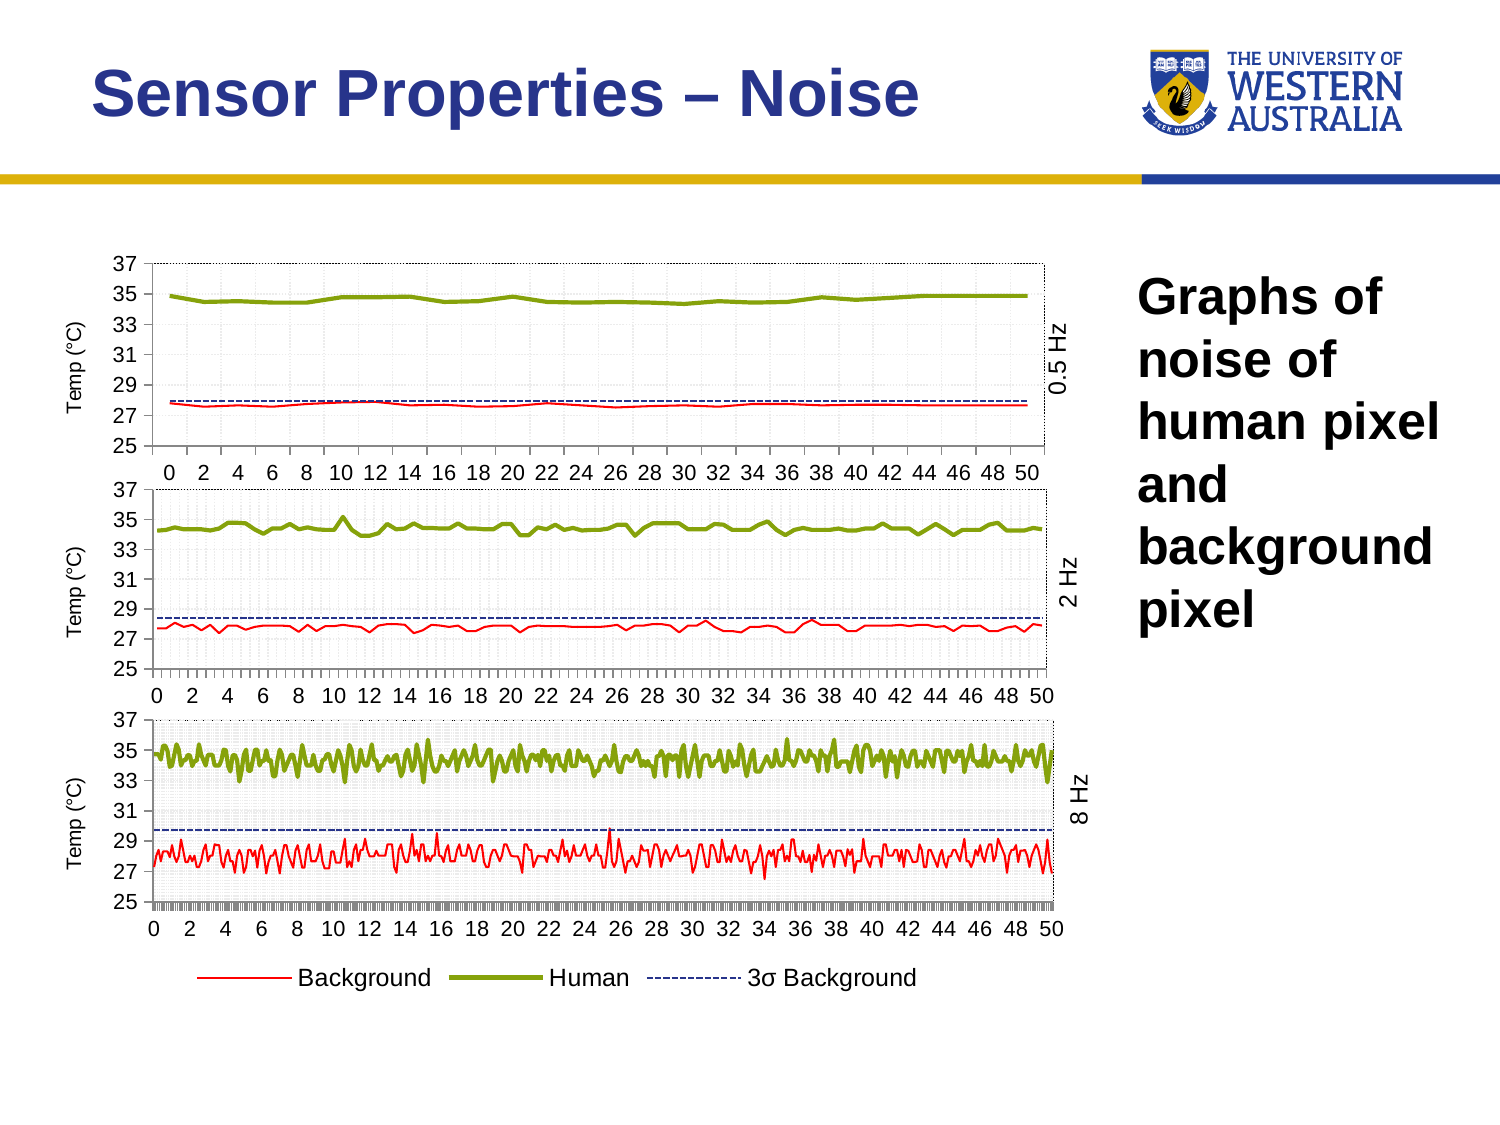

­­­­
Sensor Properties – Noise

### Chart

| Category | Background | Human | 3σ Background |
|---|---|---|---|
| 0 | 27.8 | 34.87 | 27.93404357611968 |
| 2 | 27.57 | 34.47 | 27.93404357611968 |
| 4 | 27.66 | 34.52 | 27.93404357611968 |
| 6 | 27.57 | 34.43 | 27.93404357611968 |
| 8 | 27.75 | 34.43 | 27.93404357611968 |
| 10 | 27.85 | 34.78 | 27.93404357611968 |
| 12 | 27.89 | 34.78 | 27.93404357611968 |
| 14 | 27.66 | 34.82 | 27.93404357611968 |
| 16 | 27.7 | 34.47 | 27.93404357611968 |
| 18 | 27.57 | 34.52 | 27.93404357611968 |
| 20 | 27.61 | 34.82 | 27.93404357611968 |
| 22 | 27.8 | 34.47 | 27.93404357611968 |
| 24 | 27.66 | 34.43 | 27.93404357611968 |
| 26 | 27.52 | 34.47 | 27.93404357611968 |
| 28 | 27.61 | 34.43 | 27.93404357611968 |
| 30 | 27.66 | 34.34 | 27.93404357611968 |
| 32 | 27.57 | 34.52 | 27.93404357611968 |
| 34 | 27.75 | 34.43 | 27.93404357611968 |
| 36 | 27.75 | 34.47 | 27.93404357611968 |
| 38 | 27.66 | 34.78 | 27.93404357611968 |
| 40 | 27.7 | 34.61 | 27.93404357611968 |
| 42 | 27.7 | 34.74 | 27.93404357611968 |
| 44 | 27.66 | 34.87 | 27.93404357611968 |
| 46 | 27.66 | 34.87 | 27.93404357611968 |
| 48 | 27.66 | 34.87 | 27.93404357611968 |
| 50 | 27.66 | 34.87 | 27.93404357611968 |
0.5 Hz

### Chart

| Category | Background | Human | 3σ Background |
|---|---|---|---|
| 0 | 27.7 | 34.25 | 28.37509441367026 |
| 0.5 | 27.7 | 34.30000000000001 | 28.37509441367026 |
| 1 | 28.08 | 34.47 | 28.37509441367026 |
| 1.5 | 27.8 | 34.34 | 28.37509441367026 |
| 2 | 27.94 | 34.34 | 28.37509441367026 |
| 2.5 | 27.57 | 34.34 | 28.37509441367026 |
| 3 | 27.94 | 34.26 | 28.37509441367026 |
| 3.5 | 27.38 | 34.39 | 28.37509441367026 |
| 4 | 27.89 | 34.78 | 28.37509441367026 |
| 4.5 | 27.89 | 34.78 | 28.37509441367026 |
| 5 | 27.61 | 34.74 | 28.37509441367026 |
| 5.5 | 27.8 | 34.34 | 28.37509441367026 |
| 6 | 27.89 | 34.04 | 28.37509441367026 |
| 6.5 | 27.89 | 34.39 | 28.37509441367026 |
| 7 | 27.89 | 34.39 | 28.37509441367026 |
| 7.5 | 27.85 | 34.7 | 28.37509441367026 |
| 8 | 27.47 | 34.34 | 28.37509441367026 |
| 8.5 | 27.94 | 34.47 | 28.37509441367026 |
| 9 | 27.52 | 34.34 | 28.37509441367026 |
| 9.5 | 27.85 | 34.30000000000001 | 28.37509441367026 |
| 10 | 27.85 | 34.30000000000001 | 28.37509441367026 |
| 10.5 | 27.94 | 35.17 | 28.37509441367026 |
| 11 | 27.85 | 34.30000000000001 | 28.37509441367026 |
| 11.5 | 27.8 | 33.91 | 28.37509441367026 |
| 12 | 27.43 | 33.91 | 28.37509441367026 |
| 12.5 | 27.89 | 34.08 | 28.37509441367026 |
| 13 | 27.99 | 34.7 | 28.37509441367026 |
| 13.5 | 27.99 | 34.34 | 28.37509441367026 |
| 14 | 27.94 | 34.39 | 28.37509441367026 |
| 14.5 | 27.38 | 34.74 | 28.37509441367026 |
| 15 | 27.57 | 34.43 | 28.37509441367026 |
| 15.5 | 27.94 | 34.43 | 28.37509441367026 |
| 16 | 27.89 | 34.39 | 28.37509441367026 |
| 16.5 | 27.8 | 34.39 | 28.37509441367026 |
| 17 | 27.89 | 34.74 | 28.37509441367026 |
| 17.5 | 27.52 | 34.39 | 28.37509441367026 |
| 18 | 27.52 | 34.39 | 28.37509441367026 |
| 18.5 | 27.8 | 34.34 | 28.37509441367026 |
| 19 | 27.89 | 34.34 | 28.37509441367026 |
| 19.5 | 27.89 | 34.7 | 28.37509441367026 |
| 20 | 27.89 | 34.7 | 28.37509441367026 |
| 20.5 | 27.43 | 33.95 | 28.37509441367026 |
| 21 | 27.8 | 33.95 | 28.37509441367026 |
| 21.5 | 27.89 | 34.47 | 28.37509441367026 |
| 22 | 27.85 | 34.34 | 28.37509441367026 |
| 22.5 | 27.85 | 34.65 | 28.37509441367026 |
| 23 | 27.85 | 34.30000000000001 | 28.37509441367026 |
| 23.5 | 27.8 | 34.43 | 28.37509441367026 |
| 24 | 27.8 | 34.26 | 28.37509441367026 |
| 24.5 | 27.8 | 34.30000000000001 | 28.37509441367026 |
| 25 | 27.8 | 34.30000000000001 | 28.37509441367026 |
| 25.5 | 27.85 | 34.39 | 28.37509441367026 |
| 26 | 27.94 | 34.65 | 28.37509441367026 |
| 26.5 | 27.57 | 34.65 | 28.37509441367026 |
| 27 | 27.89 | 33.91 | 28.37509441367026 |
| 27.5 | 27.89 | 34.43 | 28.37509441367026 |
| 28 | 27.99 | 34.74 | 28.37509441367026 |
| 28.5 | 27.99 | 34.74 | 28.37509441367026 |
| 29 | 27.89 | 34.74 | 28.37509441367026 |
| 29.5 | 27.43 | 34.74 | 28.37509441367026 |
| 30 | 27.89 | 34.34 | 28.37509441367026 |
| 30.5 | 27.89 | 34.34 | 28.37509441367026 |
| 31 | 28.22 | 34.34 | 28.37509441367026 |
| 31.5 | 27.8 | 34.7 | 28.37509441367026 |
| 32 | 27.52 | 34.65 | 28.37509441367026 |
| 32.5 | 27.52 | 34.30000000000001 | 28.37509441367026 |
| 33 | 27.43 | 34.30000000000001 | 28.37509441367026 |
| 33.5 | 27.8 | 34.30000000000001 | 28.37509441367026 |
| 34 | 27.8 | 34.65 | 28.37509441367026 |
| 34.5 | 27.89 | 34.87 | 28.37509441367026 |
| 35 | 27.8 | 34.30000000000001 | 28.37509441367026 |
| 35.5 | 27.43 | 33.95 | 28.37509441367026 |
| 36 | 27.43 | 34.30000000000001 | 28.37509441367026 |
| 36.5 | 27.99 | 34.43 | 28.37509441367026 |
| 37 | 28.27 | 34.30000000000001 | 28.37509441367026 |
| 37.5 | 27.94 | 34.30000000000001 | 28.37509441367026 |
| 38 | 27.94 | 34.30000000000001 | 28.37509441367026 |
| 38.5 | 27.94 | 34.39 | 28.37509441367026 |
| 39 | 27.52 | 34.26 | 28.37509441367026 |
| 39.5 | 27.52 | 34.26 | 28.37509441367026 |
| 40 | 27.89 | 34.39 | 28.37509441367026 |
| 40.5 | 27.89 | 34.39 | 28.37509441367026 |
| 41 | 27.89 | 34.74 | 28.37509441367026 |
| 41.5 | 27.89 | 34.39 | 28.37509441367026 |
| 42 | 27.94 | 34.39 | 28.37509441367026 |
| 42.5 | 27.85 | 34.39 | 28.37509441367026 |
| 43 | 27.94 | 33.99 | 28.37509441367026 |
| 43.5 | 27.94 | 34.34 | 28.37509441367026 |
| 44 | 27.8 | 34.7 | 28.37509441367026 |
| 44.5 | 27.85 | 34.34 | 28.37509441367026 |
| 45 | 27.52 | 33.95 | 28.37509441367026 |
| 45.5 | 27.89 | 34.30000000000001 | 28.37509441367026 |
| 46 | 27.85 | 34.30000000000001 | 28.37509441367026 |
| 46.5 | 27.89 | 34.30000000000001 | 28.37509441367026 |
| 47 | 27.52 | 34.65 | 28.37509441367026 |
| 47.5 | 27.52 | 34.78 | 28.37509441367026 |
| 48 | 27.75 | 34.26 | 28.37509441367026 |
| 48.5 | 27.85 | 34.26 | 28.37509441367026 |
| 49 | 27.47 | 34.26 | 28.37509441367026 |
| 49.5 | 27.99 | 34.43 | 28.37509441367026 |
| 50 | 27.89 | 34.34 | 28.37509441367026 |
2 Hz

### Chart

| Category | Background | Human | 3σ Background |
|---|---|---|---|
| 0 | 27.29 | 34.73000000000001 | 29.72735812473261 |
| 0.125 | 28.04 | 34.73000000000001 | 29.72735812473261 |
| 0.25 | 28.42 | 34.73000000000001 | 29.72735812473261 |
| 0.375 | 27.67 | 34.38 | 29.72735812473261 |
| 0.5 | 28.32 | 35.30000000000001 | 29.72735812473261 |
| 0.625 | 28.32 | 35.30000000000001 | 29.72735812473261 |
| 0.75 | 28.32 | 34.95 | 29.72735812473261 |
| 0.875 | 27.94 | 33.9 | 29.72735812473261 |
| 1 | 28.74 | 33.99 | 29.72735812473261 |
| 1.125 | 28.0 | 34.7 | 29.72735812473261 |
| 1.25 | 27.62 | 35.39 | 29.72735812473261 |
| 1.375 | 28.0 | 35.04 | 29.72735812473261 |
| 1.5 | 29.11 | 33.99 | 29.72735812473261 |
| 1.625 | 28.37 | 34.34 | 29.72735812473261 |
| 1.75 | 27.62 | 34.34 | 29.72735812473261 |
| 1.875 | 27.62 | 34.7 | 29.72735812473261 |
| 2 | 28.04 | 34.65 | 29.72735812473261 |
| 2.125 | 27.67 | 33.95 | 29.72735812473261 |
| 2.25 | 28.04 | 34.30000000000001 | 29.72735812473261 |
| 2.375 | 27.29 | 34.30000000000001 | 29.72735812473261 |
| 2.5 | 27.29 | 35.39 | 29.72735812473261 |
| 2.625 | 27.67 | 34.7 | 29.72735812473261 |
| 2.75 | 28.42 | 34.34 | 29.72735812473261 |
| 2.875 | 28.79 | 33.99 | 29.72735812473261 |
| 3 | 27.67 | 34.7 | 29.72735812473261 |
| 3.125 | 28.04 | 34.7 | 29.72735812473261 |
| 3.25 | 28.04 | 34.7 | 29.72735812473261 |
| 3.375 | 28.79 | 33.99 | 29.72735812473261 |
| 3.5 | 28.74 | 33.99 | 29.72735812473261 |
| 3.625 | 28.74 | 33.99 | 29.72735812473261 |
| 3.75 | 27.62 | 34.34 | 29.72735812473261 |
| 3.875 | 27.25 | 35.04 | 29.72735812473261 |
| 4 | 28.04 | 35.0 | 29.72735812473261 |
| 4.1249999999999876 | 28.42 | 33.95 | 29.72735812473261 |
| 4.25 | 27.67 | 33.6 | 29.72735812473261 |
| 4.375 | 27.67 | 34.65 | 29.72735812473261 |
| 4.5 | 26.91 | 34.7 | 29.72735812473261 |
| 4.6249999999999858 | 28.04 | 34.34 | 29.72735812473261 |
| 4.75 | 28.42 | 32.93 | 29.72735812473261 |
| 4.875 | 28.04 | 33.64 | 29.72735812473261 |
| 5 | 26.91 | 34.7 | 29.72735812473261 |
| 5.1249999999999876 | 27.29 | 35.04 | 29.72735812473261 |
| 5.25 | 28.42 | 33.64 | 29.72735812473261 |
| 5.375 | 28.42 | 33.64 | 29.72735812473261 |
| 5.5 | 28.0 | 34.34 | 29.72735812473261 |
| 5.6249999999999858 | 28.37 | 35.04 | 29.72735812473261 |
| 5.75 | 27.25 | 35.04 | 29.72735812473261 |
| 5.875 | 28.37 | 33.99 | 29.72735812473261 |
| 6 | 28.74 | 34.30000000000001 | 29.72735812473261 |
| 6.1249999999999876 | 28.0 | 34.30000000000001 | 29.72735812473261 |
| 6.25 | 26.87 | 35.0 | 29.72735812473261 |
| 6.375 | 27.62 | 34.30000000000001 | 29.72735812473261 |
| 6.5 | 28.04 | 34.34 | 29.72735812473261 |
| 6.6249999999999858 | 28.04 | 33.28 | 29.72735812473261 |
| 6.75 | 28.42 | 33.28 | 29.72735812473261 |
| 6.875 | 27.67 | 34.34 | 29.72735812473261 |
| 7 | 26.87 | 35.04 | 29.72735812473261 |
| 7.1249999999999876 | 28.0 | 34.7 | 29.72735812473261 |
| 7.25 | 28.74 | 33.64 | 29.72735812473261 |
| 7.375 | 28.74 | 33.99 | 29.72735812473261 |
| 7.5 | 28.0 | 34.34 | 29.72735812473261 |
| 7.6249999999999858 | 27.62 | 34.7 | 29.72735812473261 |
| 7.75 | 27.25 | 34.7 | 29.72735812473261 |
| 7.875 | 28.37 | 33.99 | 29.72735812473261 |
| 8 | 28.74 | 33.24 | 29.72735812473261 |
| 8.125 | 28.0 | 34.30000000000001 | 29.72735812473261 |
| 8.25 | 27.25 | 35.35 | 29.72735812473261 |
| 8.375 | 27.25 | 34.65 | 29.72735812473261 |
| 8.5 | 28.42 | 33.99 | 29.72735812473261 |
| 8.625 | 28.79 | 33.99 | 29.72735812473261 |
| 8.75 | 27.67 | 33.99 | 29.72735812473261 |
| 8.875 | 27.67 | 34.7 | 29.72735812473261 |
| 9 | 27.67 | 33.99 | 29.72735812473261 |
| 9.125 | 28.04 | 33.64 | 29.72735812473261 |
| 9.25 | 28.79 | 33.64 | 29.72735812473261 |
| 9.375 | 27.67 | 34.34 | 29.72735812473261 |
| 9.5 | 27.2 | 34.39 | 29.72735812473261 |
| 9.625 | 27.2 | 34.74 | 29.72735812473261 |
| 9.75 | 27.2 | 34.74 | 29.72735812473261 |
| 9.875 | 28.32 | 34.04 | 29.72735812473261 |
| 10 | 28.32 | 33.6 | 29.72735812473261 |
| 10.125 | 27.58 | 34.30000000000001 | 29.72735812473261 |
| 10.25 | 27.58 | 35.0 | 29.72735812473261 |
| 10.375 | 27.58 | 34.65 | 29.72735812473261 |
| 10.5 | 28.42 | 33.95 | 29.72735812473261 |
| 10.625 | 29.16 | 32.88 | 29.72735812473261 |
| 10.75 | 27.29 | 34.30000000000001 | 29.72735812473261 |
| 10.875 | 27.67 | 35.35 | 29.72735812473261 |
| 11 | 27.29 | 35.0 | 29.72735812473261 |
| 11.125 | 28.42 | 33.95 | 29.72735812473261 |
| 11.25 | 28.79 | 33.6 | 29.72735812473261 |
| 11.375 | 27.67 | 33.95 | 29.72735812473261 |
| 11.5 | 28.42 | 35.04 | 29.72735812000001 |
| 11.625 | 28.42 | 34.34 | 29.72735812000001 |
| 11.75 | 29.16 | 33.99 | 29.72735812000001 |
| 11.875 | 28.42 | 33.99 | 29.72735812000001 |
| 12 | 28.0 | 34.7 | 29.72735812000001 |
| 12.125 | 28.0 | 35.39 | 29.72735812000001 |
| 12.25 | 28.0 | 34.34 | 29.72735812000001 |
| 12.375 | 28.37 | 34.34 | 29.72735812000001 |
| 12.5 | 28.04 | 33.64 | 29.72735812000001 |
| 12.625 | 28.04 | 33.99 | 29.72735812000001 |
| 12.75 | 28.04 | 33.99 | 29.72735812000001 |
| 12.875 | 28.04 | 34.34 | 29.72735812000001 |
| 13 | 28.79 | 34.61 | 29.72735812000001 |
| 13.125 | 28.79 | 34.26 | 29.72735812000001 |
| 13.25 | 28.79 | 34.26 | 29.72735812000001 |
| 13.375 | 27.29 | 34.61 | 29.72735812000001 |
| 13.5 | 26.91 | 34.7 | 29.72735812000001 |
| 13.625 | 28.42 | 33.99 | 29.72735812000001 |
| 13.75 | 28.79 | 33.28 | 29.72735812000001 |
| 13.875 | 28.04 | 33.64 | 29.72735812000001 |
| 14 | 27.62 | 34.7 | 29.72735812000001 |
| 14.125 | 27.62 | 35.04 | 29.72735812000001 |
| 14.25 | 28.37 | 34.34 | 29.72735812000001 |
| 14.375 | 29.48 | 33.64 | 29.72735812000001 |
| 14.5 | 28.04 | 33.99 | 29.72735812000001 |
| 14.625 | 28.42 | 35.39 | 29.72735812000001 |
| 14.75 | 27.67 | 34.7 | 29.72735812000001 |
| 14.875 | 28.79 | 33.99 | 29.72735812000001 |
| 15 | 28.79 | 32.88 | 29.72735812000001 |
| 15.125 | 27.67 | 34.30000000000001 | 29.72735812000001 |
| 15.25 | 28.04 | 35.7 | 29.72735812000001 |
| 15.375 | 27.67 | 34.65 | 29.72735812000001 |
| 15.5 | 28.04 | 33.95 | 29.72735812000001 |
| 15.625 | 28.04 | 33.6 | 29.72735812000001 |
| 15.75 | 29.53 | 33.6 | 29.72735812000001 |
| 15.875 | 28.04 | 33.95 | 29.72735812000001 |
| 16 | 28.0 | 34.65 | 29.72735812000001 |
| 16.125 | 27.62 | 34.30000000000001 | 29.72735812000001 |
| 16.25 | 28.37 | 34.30000000000001 | 29.72735812000001 |
| 16.375 | 28.74 | 33.95 | 29.72735812000001 |
| 16.5 | 27.67 | 34.30000000000001 | 29.72735812000001 |
| 16.625 | 27.67 | 34.65 | 29.72735812000001 |
| 16.75 | 27.67 | 35.0 | 29.72735812000001 |
| 16.875 | 28.42 | 33.6 | 29.72735812000001 |
| 17 | 28.79 | 34.30000000000001 | 29.72735812000001 |
| 17.125 | 28.04 | 34.65 | 29.72735812000001 |
| 17.25 | 28.04 | 35.0 | 29.72735812000001 |
| 17.375 | 28.04 | 34.65 | 29.72735812000001 |
| 17.5 | 28.79 | 33.95 | 29.72735812000001 |
| 17.625 | 28.42 | 34.30000000000001 | 29.72735812000001 |
| 17.75 | 27.67 | 34.65 | 29.72735812000001 |
| 17.875 | 27.67 | 35.35 | 29.72735812000001 |
| 18 | 28.37 | 34.34 | 29.72735812000001 |
| 18.125 | 28.74 | 33.99 | 29.72735812000001 |
| 18.25 | 28.74 | 33.99 | 29.72735812000001 |
| 18.375 | 27.62 | 34.34 | 29.72735812000001 |
| 18.5 | 27.29 | 34.7 | 29.72735812000001 |
| 18.625 | 27.29 | 35.04 | 29.72735812000001 |
| 18.75 | 28.04 | 35.04 | 29.72735812000001 |
| 18.875 | 28.42 | 32.93 | 29.72735812000001 |
| 19 | 28.42 | 33.6 | 29.72735812000001 |
| 19.125 | 28.04 | 34.30000000000001 | 29.72735812000001 |
| 19.25 | 27.67 | 34.65 | 29.72735812000001 |
| 19.375 | 28.04 | 34.30000000000001 | 29.72735812000001 |
| 19.5 | 28.79 | 33.6 | 29.72735812000001 |
| 19.625 | 28.79 | 33.6 | 29.72735812000001 |
| 19.75 | 28.42 | 34.30000000000001 | 29.72735812000001 |
| 19.875 | 28.04 | 34.65 | 29.72735812000001 |
| 20 | 28.0 | 35.0 | 29.72735812000001 |
| 20.125 | 28.0 | 33.95 | 29.72735812000001 |
| 20.25 | 28.0 | 33.6 | 29.72735812000001 |
| 20.375 | 27.62 | 35.35 | 29.72735812000001 |
| 20.5 | 26.91 | 34.65 | 29.72735812000001 |
| 20.625 | 28.79 | 34.30000000000001 | 29.72735812000001 |
| 20.75 | 28.79 | 33.6 | 29.72735812000001 |
| 20.875 | 28.42 | 34.30000000000001 | 29.72735812000001 |
| 21 | 28.42 | 34.7 | 29.72735812000001 |
| 21.125 | 27.29 | 34.7 | 29.72735812000001 |
| 21.25 | 27.67 | 34.34 | 29.72735812000001 |
| 21.375 | 28.04 | 34.7 | 29.72735812000001 |
| 21.5 | 28.0 | 33.95 | 29.72735812000001 |
| 21.625 | 28.0 | 35.0 | 29.72735812000001 |
| 21.75 | 28.0 | 35.0 | 29.72735812000001 |
| 21.875 | 27.62 | 34.30000000000001 | 29.72735812000001 |
| 22 | 28.42 | 34.65 | 29.72735812000001 |
| 22.125 | 28.42 | 33.6 | 29.72735812000001 |
| 22.25 | 28.04 | 34.30000000000001 | 29.72735812000001 |
| 22.375 | 28.04 | 34.65 | 29.72735812000001 |
| 22.5 | 27.62 | 34.7 | 29.72735812000001 |
| 22.625 | 28.37 | 33.99 | 29.72735812000001 |
| 22.75 | 29.11 | 33.99 | 29.72735812000001 |
| 22.875 | 28.0 | 33.64 | 29.72735812000001 |
| 23 | 28.37 | 34.65 | 29.72735812000001 |
| 23.125 | 27.62 | 35.0 | 29.72735812000001 |
| 23.25 | 28.0 | 33.95 | 29.72735812000001 |
| 23.375 | 28.74 | 33.95 | 29.72735812000001 |
| 23.5 | 28.04 | 33.95 | 29.72735812000001 |
| 23.625 | 28.04 | 35.0 | 29.72735812000001 |
| 23.75 | 28.04 | 34.65 | 29.72735812000001 |
| 23.875 | 28.42 | 34.30000000000001 | 29.72735812000001 |
| 24 | 28.79 | 34.30000000000001 | 29.72735812000001 |
| 24.125 | 28.04 | 34.65 | 29.72735812000001 |
| 24.25 | 27.67 | 34.30000000000001 | 29.72735812000001 |
| 24.375 | 28.04 | 33.95 | 29.72735812000001 |
| 24.5 | 28.04 | 33.28 | 29.72735812000001 |
| 24.625 | 28.79 | 33.64 | 29.72735812000001 |
| 24.75 | 28.04 | 33.64 | 29.72735812000001 |
| 24.875 | 28.04 | 34.34 | 29.72735812000001 |
| 25 | 27.25 | 34.30000000000001 | 29.72735812000001 |
| 25.125 | 27.25 | 34.65 | 29.72735812000001 |
| 25.25 | 28.37 | 34.30000000000001 | 29.72735812000001 |
| 25.375 | 29.85 | 33.95 | 29.72735812000001 |
| 25.5 | 27.67 | 34.30000000000001 | 29.72735812000001 |
| 25.625 | 27.29 | 35.35 | 29.72735812000001 |
| 25.75 | 27.67 | 34.30000000000001 | 29.72735812000001 |
| 25.875 | 29.16 | 33.6 | 29.72735812000001 |
| 26 | 28.42 | 33.55 | 29.72735812000001 |
| 26.125 | 27.67 | 34.26 | 29.72735812000001 |
| 26.25 | 26.91 | 34.61 | 29.72735812000001 |
| 26.375 | 27.67 | 34.61 | 29.72735812000001 |
| 26.5 | 27.67 | 34.30000000000001 | 29.72735812000001 |
| 26.625 | 28.04 | 34.30000000000001 | 29.72735812000001 |
| 26.75 | 27.67 | 34.65 | 29.72735812000001 |
| 26.875 | 27.29 | 35.0 | 29.72735812000001 |
| 27 | 27.62 | 34.65 | 29.72735812000001 |
| 27.125 | 28.74 | 33.95 | 29.72735812000001 |
| 27.25 | 28.37 | 34.30000000000001 | 29.72735812000001 |
| 27.375 | 28.37 | 33.95 | 29.72735812000001 |
| 27.5 | 28.42 | 34.30000000000001 | 29.72735812000001 |
| 27.625 | 27.29 | 33.95 | 29.72735812000001 |
| 27.75 | 28.04 | 33.95 | 29.72735812000001 |
| 27.875 | 28.79 | 33.24 | 29.72735812000001 |
| 28 | 28.79 | 34.61 | 29.72735812000001 |
| 28.125 | 28.42 | 34.61 | 29.72735812000001 |
| 28.25 | 27.29 | 34.96 | 29.72735812000001 |
| 28.375 | 28.04 | 34.61 | 29.72735812000001 |
| 28.5 | 28.42 | 33.28 | 29.72735812000001 |
| 28.625 | 28.04 | 34.7 | 29.72735812000001 |
| 28.75 | 27.67 | 34.7 | 29.72735812000001 |
| 28.875 | 28.04 | 34.34 | 29.72735812000001 |
| 29 | 28.37 | 34.65 | 29.72735812000001 |
| 29.125 | 28.74 | 34.65 | 29.72735812000001 |
| 29.25 | 28.0 | 33.24 | 29.72735812000001 |
| 29.375 | 28.0 | 35.0 | 29.72735812000001 |
| 29.5 | 28.04 | 35.35 | 29.72735812000001 |
| 29.625 | 28.04 | 33.95 | 29.72735812000001 |
| 29.75 | 28.42 | 33.24 | 29.72735812000001 |
| 29.875 | 28.04 | 33.95 | 29.72735812000001 |
| 30 | 26.91 | 34.65 | 29.72735812000001 |
| 30.125 | 27.29 | 35.35 | 29.72735812000001 |
| 30.25 | 28.04 | 34.30000000000001 | 29.72735812000001 |
| 30.375 | 28.79 | 33.24 | 29.72735812000001 |
| 30.5 | 28.79 | 34.30000000000001 | 29.72735812000001 |
| 30.625 | 28.04 | 34.65 | 29.72735812000001 |
| 30.75 | 27.29 | 34.65 | 29.72735812000001 |
| 30.875 | 27.29 | 34.65 | 29.72735812000001 |
| 31 | 28.74 | 33.95 | 29.72735812000001 |
| 31.125 | 28.74 | 33.95 | 29.72735812000001 |
| 31.25 | 28.37 | 34.30000000000001 | 29.72735812000001 |
| 31.375 | 27.62 | 34.30000000000001 | 29.72735812000001 |
| 31.5 | 27.62 | 35.0 | 29.72735812000001 |
| 31.625 | 29.11 | 34.30000000000001 | 29.72735812000001 |
| 31.75 | 28.37 | 33.6 | 29.72735812000001 |
| 31.875 | 27.62 | 33.6 | 29.72735812000001 |
| 32 | 28.0 | 34.96 | 29.72735812000001 |
| 32.125 | 27.62 | 34.61 | 29.72735812000001 |
| 32.25 | 28.37 | 33.91 | 29.72735812000001 |
| 32.375 | 28.74 | 34.26 | 29.72735812000001 |
| 32.5 | 28.04 | 33.99 | 29.72735812000001 |
| 32.625 | 27.67 | 35.39 | 29.72735812000001 |
| 32.75 | 27.67 | 35.04 | 29.72735812000001 |
| 32.875 | 28.42 | 33.99 | 29.72735812000001 |
| 33 | 28.37 | 33.28 | 29.72735812000001 |
| 33.125 | 27.62 | 33.99 | 29.72735812000001 |
| 33.25 | 26.87 | 34.7 | 29.72735812000001 |
| 33.375 | 27.62 | 35.04 | 29.72735812000001 |
| 33.5 | 27.62 | 33.6 | 29.72735812000001 |
| 33.625 | 28.0 | 33.6 | 29.72735812000001 |
| 33.75 | 28.74 | 33.6 | 29.72735812000001 |
| 33.875 | 28.0 | 33.95 | 29.72735812000001 |
| 34 | 26.49 | 34.26 | 29.72735812000001 |
| 34.125 | 28.0 | 34.61 | 29.72735812000001 |
| 34.25 | 28.37 | 34.26 | 29.72735812000001 |
| 34.375 | 28.0 | 33.91 | 29.72735812000001 |
| 34.5 | 28.42 | 33.99 | 29.72735812000001 |
| 34.625 | 27.29 | 35.04 | 29.72735812000001 |
| 34.75 | 28.42 | 34.34 | 29.72735812000001 |
| 34.875 | 28.42 | 33.99 | 29.72735812000001 |
| 35 | 28.79 | 33.99 | 29.72735812000001 |
| 35.125 | 27.67 | 34.34 | 29.72735812000001 |
| 35.25 | 28.04 | 35.74 | 29.72735812000001 |
| 35.375 | 27.67 | 34.34 | 29.72735812000001 |
| 35.5 | 29.11 | 34.30000000000001 | 29.72735812000001 |
| 35.625 | 29.11 | 33.95 | 29.72735812000001 |
| 35.75 | 28.0 | 34.30000000000001 | 29.72735812000001 |
| 35.875 | 28.0 | 35.0 | 29.72735812000001 |
| 36 | 27.62 | 34.96 | 29.72735812000001 |
| 36.125 | 28.37 | 34.61 | 29.72735812000001 |
| 36.25 | 27.62 | 34.26 | 29.72735812000001 |
| 36.375 | 27.62 | 34.26 | 29.72735812000001 |
| 36.5 | 28.09 | 35.0 | 29.72735812000001 |
| 36.625 | 26.96 | 34.65 | 29.72735812000001 |
| 36.75 | 28.09 | 34.65 | 29.72735812000001 |
| 36.875 | 27.71 | 34.30000000000001 | 29.72735812000001 |
| 37 | 28.79 | 33.6 | 29.72735812000001 |
| 37.125 | 28.04 | 35.0 | 29.72735812000001 |
| 37.25 | 27.29 | 34.65 | 29.72735812000001 |
| 37.375 | 28.04 | 34.65 | 29.72735812000001 |
| 37.5 | 28.04 | 33.6 | 29.72735812000001 |
| 37.625 | 28.42 | 34.65 | 29.72735812000001 |
| 37.75 | 28.04 | 35.0 | 29.72735812000001 |
| 37.875 | 27.29 | 35.7 | 29.72735812000001 |
| 38 | 28.37 | 33.91 | 29.72735812000001 |
| 38.125 | 28.37 | 33.91 | 29.72735812000001 |
| 38.25 | 28.37 | 34.26 | 29.72735812000001 |
| 38.375 | 28.0 | 34.26 | 29.72735812000001 |
| 38.5 | 27.34 | 34.26 | 29.72735812000001 |
| 38.625 | 28.46 | 34.26 | 29.72735812000001 |
| 38.75 | 28.09 | 33.55 | 29.72735812000001 |
| 38.875 | 28.46 | 34.26 | 29.72735812000001 |
| 39 | 26.91 | 34.96 | 29.72735812000001 |
| 39.125 | 27.67 | 35.31 | 29.72735812000001 |
| 39.25 | 27.67 | 33.91 | 29.72735812000001 |
| 39.375 | 27.67 | 33.55 | 29.72735812000001 |
| 39.5 | 29.16 | 35.0 | 29.72735812000001 |
| 39.625 | 28.04 | 35.35 | 29.72735812000001 |
| 39.75 | 27.67 | 35.35 | 29.72735812000001 |
| 39.875 | 27.29 | 35.0 | 29.72735812000001 |
| 40 | 28.0 | 33.95 | 29.72735812000001 |
| 40.125 | 28.0 | 34.30000000000001 | 29.72735812000001 |
| 40.25 | 28.0 | 34.65 | 29.72735812000001 |
| 40.375 | 28.0 | 34.30000000000001 | 29.72735812000001 |
| 40.5 | 27.29 | 35.0 | 29.72735812000001 |
| 40.625 | 28.79 | 34.65 | 29.72735812000001 |
| 40.75 | 28.79 | 33.24 | 29.72735812000001 |
| 40.875 | 28.04 | 34.30000000000001 | 29.72735812000001 |
| 41 | 28.04 | 34.96 | 29.72735812000001 |
| 41.125 | 28.04 | 34.26 | 29.72735812000001 |
| 41.25 | 28.42 | 34.61 | 29.72735812000001 |
| 41.375 | 28.42 | 33.2 | 29.72735812000001 |
| 41.5 | 27.67 | 34.30000000000001 | 29.72735812000001 |
| 41.625 | 28.42 | 35.0 | 29.72735812000001 |
| 41.75 | 27.29 | 34.65 | 29.72735812000001 |
| 41.875 | 28.42 | 33.95 | 29.72735812000001 |
| 42 | 28.37 | 33.91 | 29.72735812000001 |
| 42.125 | 28.0 | 34.61 | 29.72735812000001 |
| 42.25 | 27.62 | 34.96 | 29.72735812000001 |
| 42.375 | 27.62 | 34.96 | 29.72735812000001 |
| 42.5 | 27.67 | 33.91 | 29.72735812000001 |
| 42.625 | 28.79 | 34.26 | 29.72735812000001 |
| 42.75 | 28.42 | 34.26 | 29.72735812000001 |
| 42.875 | 27.29 | 33.91 | 29.72735812000001 |
| 43 | 27.29 | 34.96 | 29.72735812000001 |
| 43.125 | 28.42 | 34.61 | 29.72735812000001 |
| 43.25 | 28.42 | 34.26 | 29.72735812000001 |
| 43.375 | 28.04 | 33.91 | 29.72735812000001 |
| 43.5 | 27.67 | 35.0 | 29.72735812000001 |
| 43.625 | 27.29 | 35.0 | 29.72735812000001 |
| 43.75 | 28.04 | 35.0 | 29.72735812000001 |
| 43.875 | 28.42 | 34.30000000000001 | 29.72735812000001 |
| 44 | 27.62 | 33.55 | 29.72735812000001 |
| 44.125 | 27.25 | 34.96 | 29.72735812000001 |
| 44.25 | 28.0 | 34.96 | 29.72735812000001 |
| 44.375 | 28.0 | 34.61 | 29.72735812000001 |
| 44.5 | 28.42 | 34.26 | 29.72735812000001 |
| 44.625 | 28.42 | 34.26 | 29.72735812000001 |
| 44.75 | 28.04 | 34.96 | 29.72735812000001 |
| 44.875 | 27.67 | 34.61 | 29.72735812000001 |
| 45 | 28.42 | 34.96 | 29.72735812000001 |
| 45.125 | 29.16 | 33.55 | 29.72735812000001 |
| 45.25 | 27.67 | 34.26 | 29.72735812000001 |
| 45.375 | 27.67 | 34.61 | 29.72735812000001 |
| 45.5 | 27.29 | 35.35 | 29.72735812000001 |
| 45.625 | 27.67 | 34.30000000000001 | 29.72735812000001 |
| 45.75 | 28.42 | 34.30000000000001 | 29.72735812000001 |
| 45.875 | 28.04 | 33.95 | 29.72735812000001 |
| 46 | 28.74 | 34.30000000000001 | 29.72735812000001 |
| 46.125 | 28.0 | 33.95 | 29.72735812000001 |
| 46.25 | 27.62 | 35.35 | 29.72735812000001 |
| 46.375 | 28.37 | 33.95 | 29.72735812000001 |
| 46.5 | 28.79 | 33.91 | 29.72735812000001 |
| 46.625 | 28.79 | 34.26 | 29.72735812000001 |
| 46.75 | 27.67 | 34.96 | 29.72735812000001 |
| 46.875 | 28.04 | 34.61 | 29.72735812000001 |
| 47 | 29.16 | 34.26 | 29.72735812000001 |
| 47.125 | 28.79 | 34.26 | 29.72735812000001 |
| 47.25 | 28.42 | 34.26 | 29.72735812000001 |
| 47.375 | 28.04 | 34.61 | 29.72735812000001 |
| 47.5 | 26.91 | 34.30000000000001 | 29.72735812000001 |
| 47.625 | 28.04 | 34.30000000000001 | 29.72735812000001 |
| 47.75 | 28.42 | 33.6 | 29.72735812000001 |
| 47.875 | 28.42 | 34.30000000000001 | 29.72735812000001 |
| 48 | 28.74 | 35.35 | 29.72735812000001 |
| 48.125 | 27.62 | 34.30000000000001 | 29.72735812000001 |
| 48.25 | 28.37 | 33.95 | 29.72735812000001 |
| 48.375 | 28.37 | 34.30000000000001 | 29.72735812000001 |
| 48.5 | 28.42 | 35.0 | 29.72735812000001 |
| 48.625 | 28.04 | 34.65 | 29.72735812000001 |
| 48.75 | 27.29 | 34.65 | 29.72735812000001 |
| 48.875 | 28.04 | 35.0 | 29.72735812000001 |
| 49 | 28.42 | 34.26 | 29.72735812000001 |
| 49.125 | 28.79 | 33.91 | 29.72735812000001 |
| 49.25 | 28.42 | 34.61 | 29.72735812000001 |
| 49.375 | 27.67 | 35.31 | 29.72735812000001 |
| 49.5 | 26.87 | 35.35 | 29.72735812000001 |
| 49.625 | 27.62 | 33.95 | 29.72735812000001 |
| 49.75 | 29.11 | 32.88 | 29.72735812000001 |
| 49.875 | 27.62 | 33.95 | 29.72735812000001 |
| 50 | 26.87 | 35.0 | 29.72735812000001 |
8 Hz
Graphs of noise of human pixel and background pixel